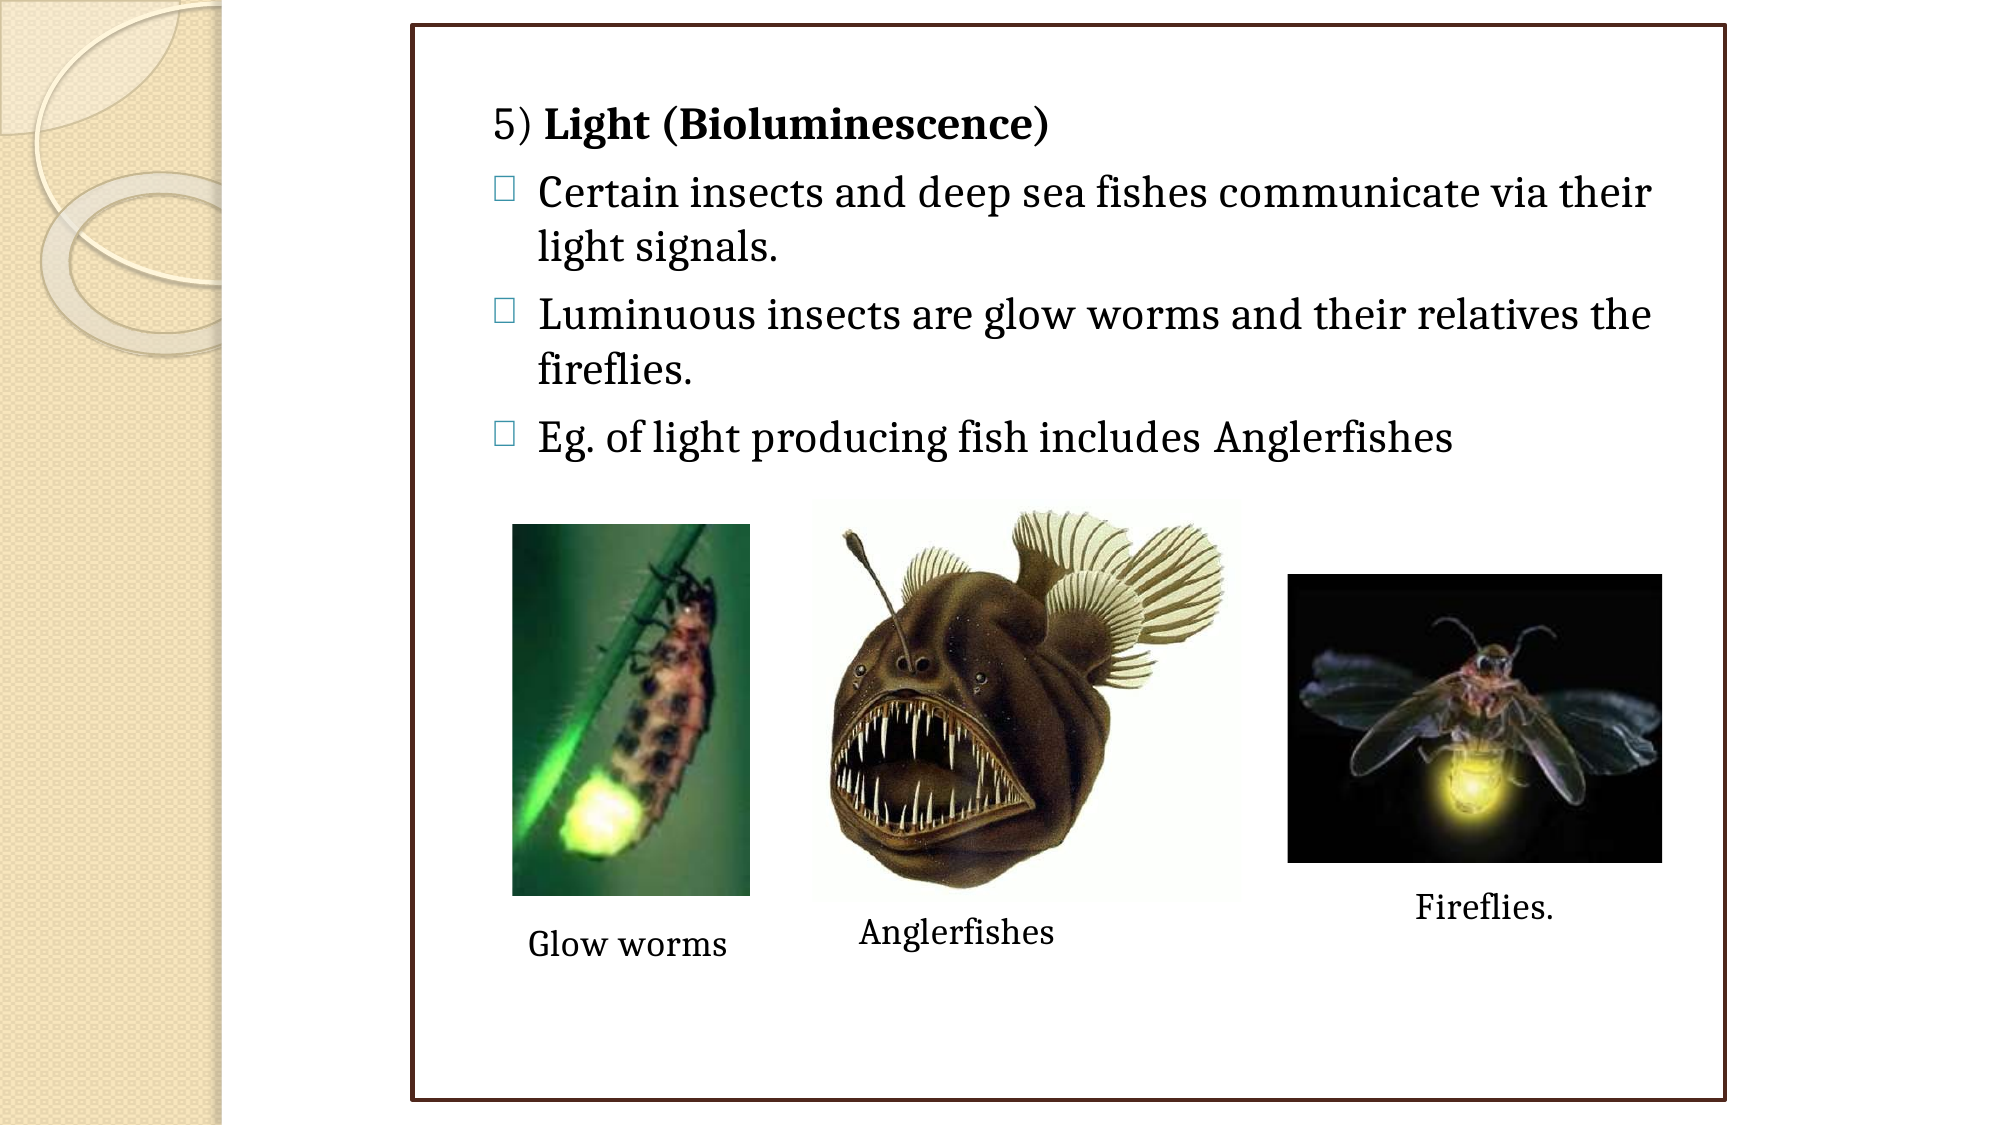

# 5) Light (Bioluminescence)
Certain insects and deep sea fishes communicate via their  light signals.
Luminuous insects are glow worms and their relatives the  fireflies.
Eg. of light producing fish includes Anglerfishes

Fireflies.
Anglerfishes
Glow worms